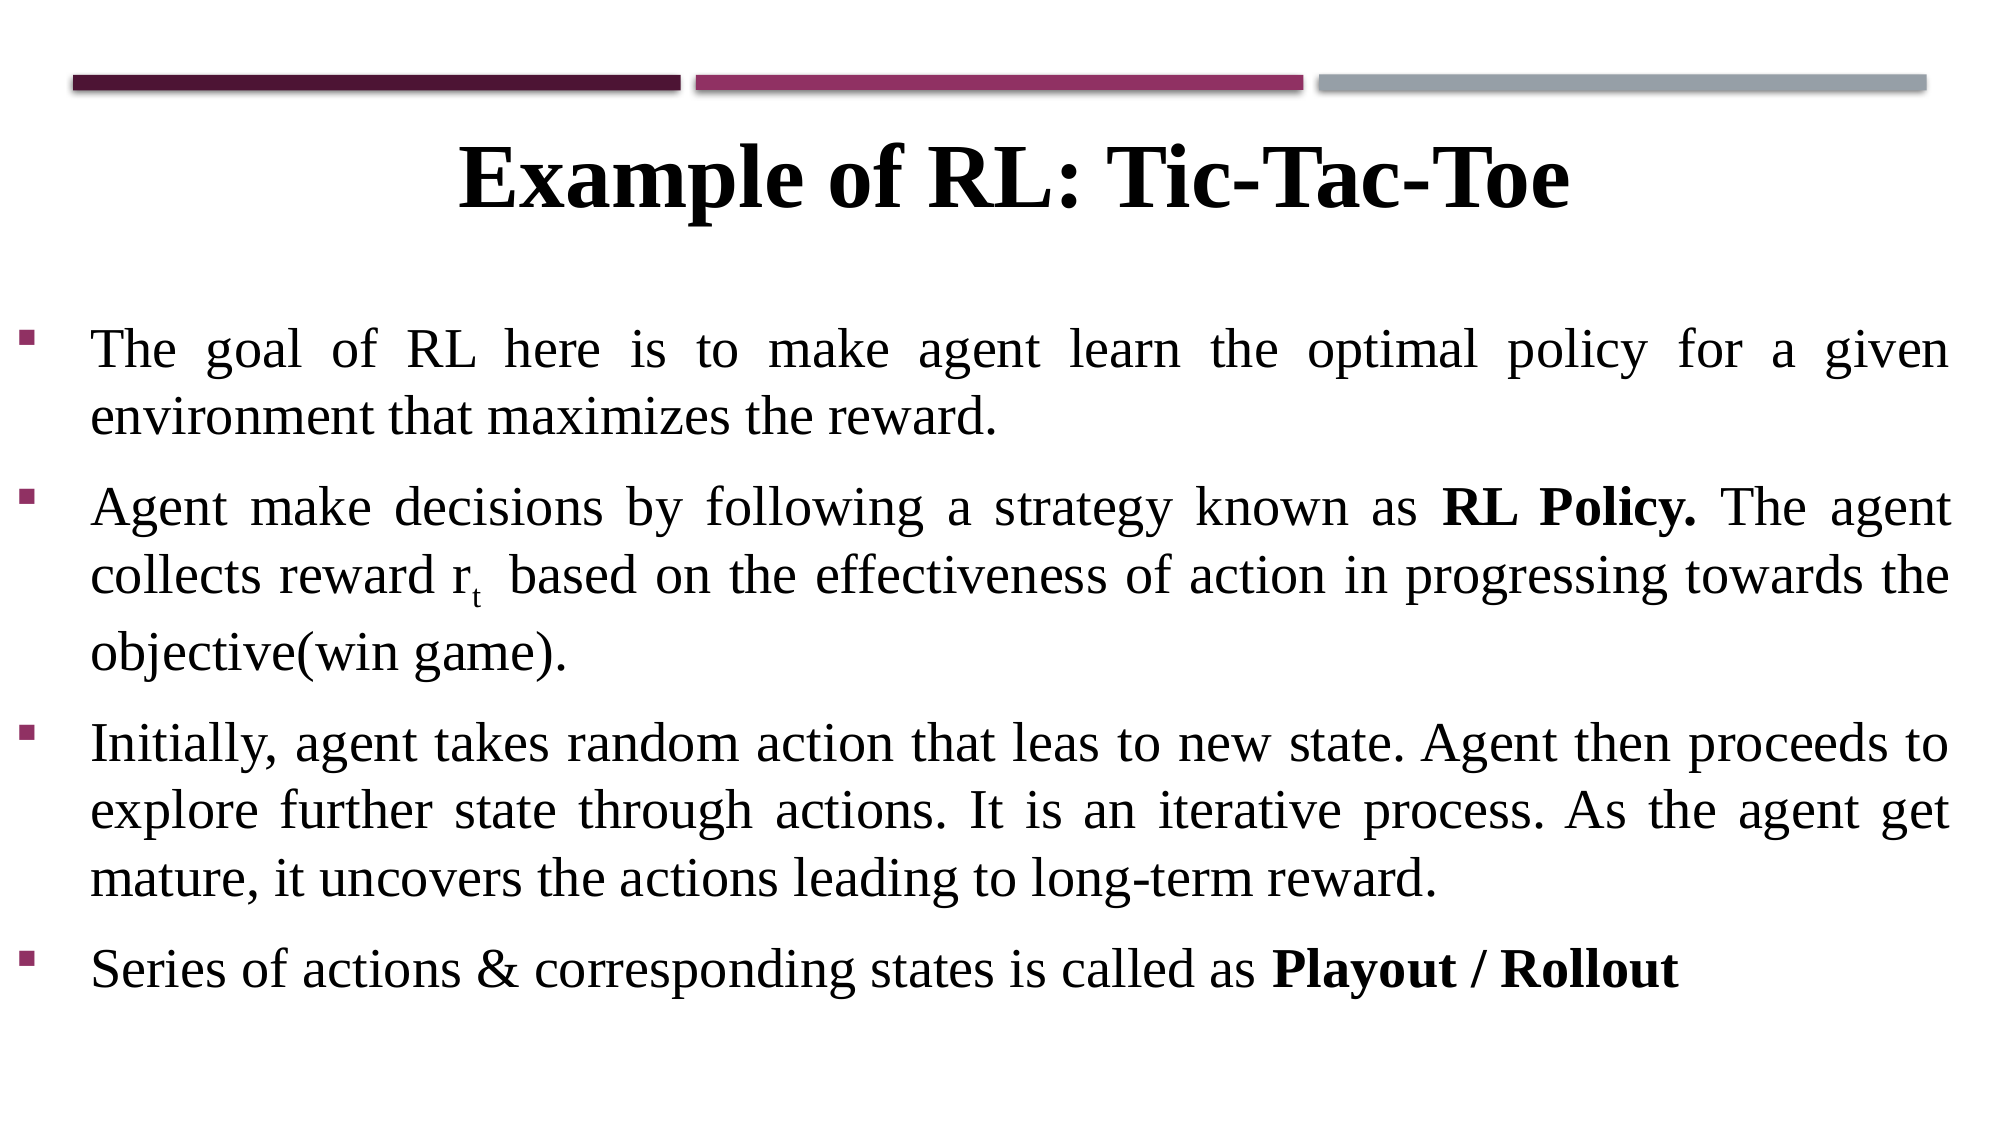

Example of RL: Tic-Tac-Toe
The goal of RL here is to make agent learn the optimal policy for a given environment that maximizes the reward.
Agent make decisions by following a strategy known as RL Policy. The agent collects reward rt  based on the effectiveness of action in progressing towards the objective(win game).
Initially, agent takes random action that leas to new state. Agent then proceeds to explore further state through actions. It is an iterative process. As the agent get mature, it uncovers the actions leading to long-term reward.
Series of actions & corresponding states is called as Playout / Rollout